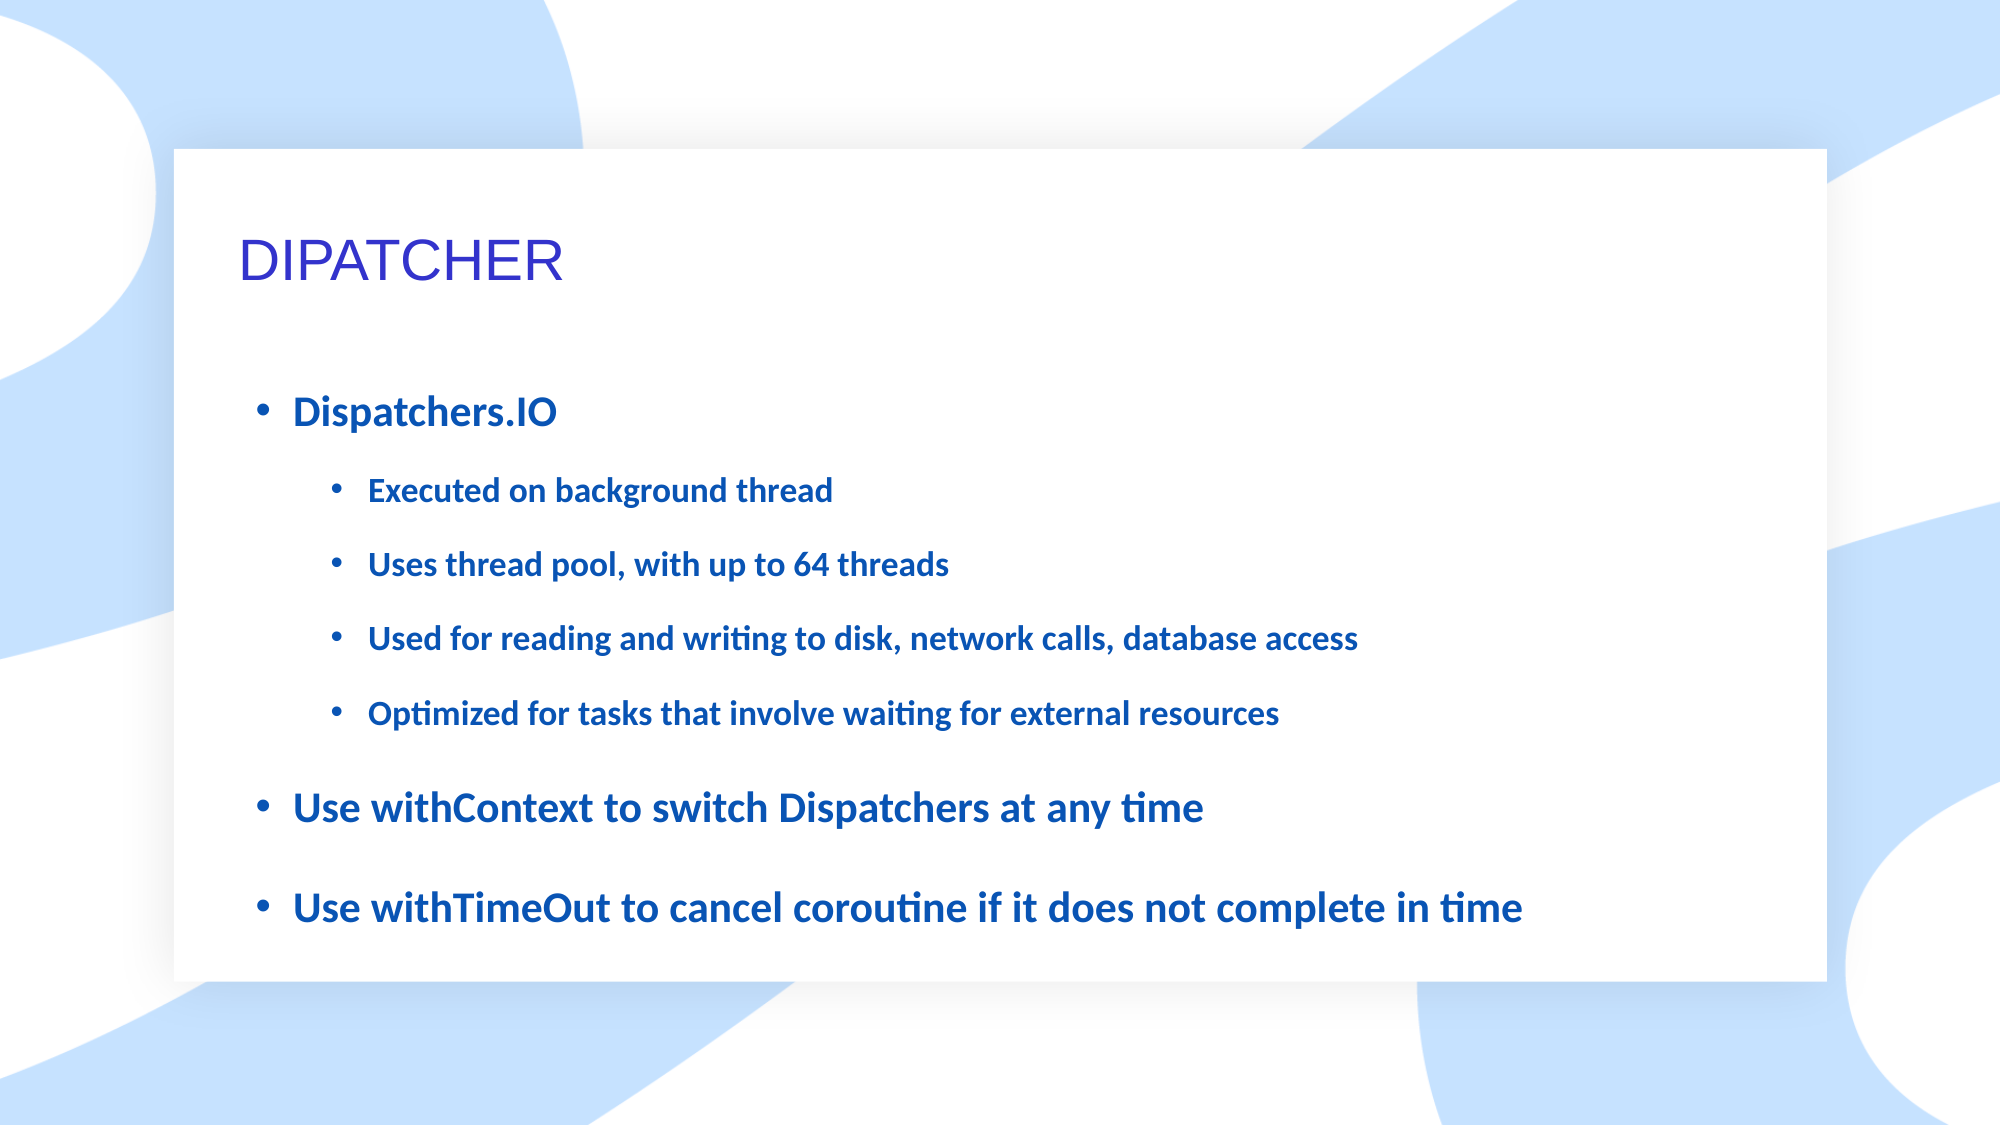

# DIPATCHER
Dispatchers.IO
Executed on background thread
Uses thread pool, with up to 64 threads
Used for reading and writing to disk, network calls, database access
Optimized for tasks that involve waiting for external resources
Use withContext to switch Dispatchers at any time
Use withTimeOut to cancel coroutine if it does not complete in time